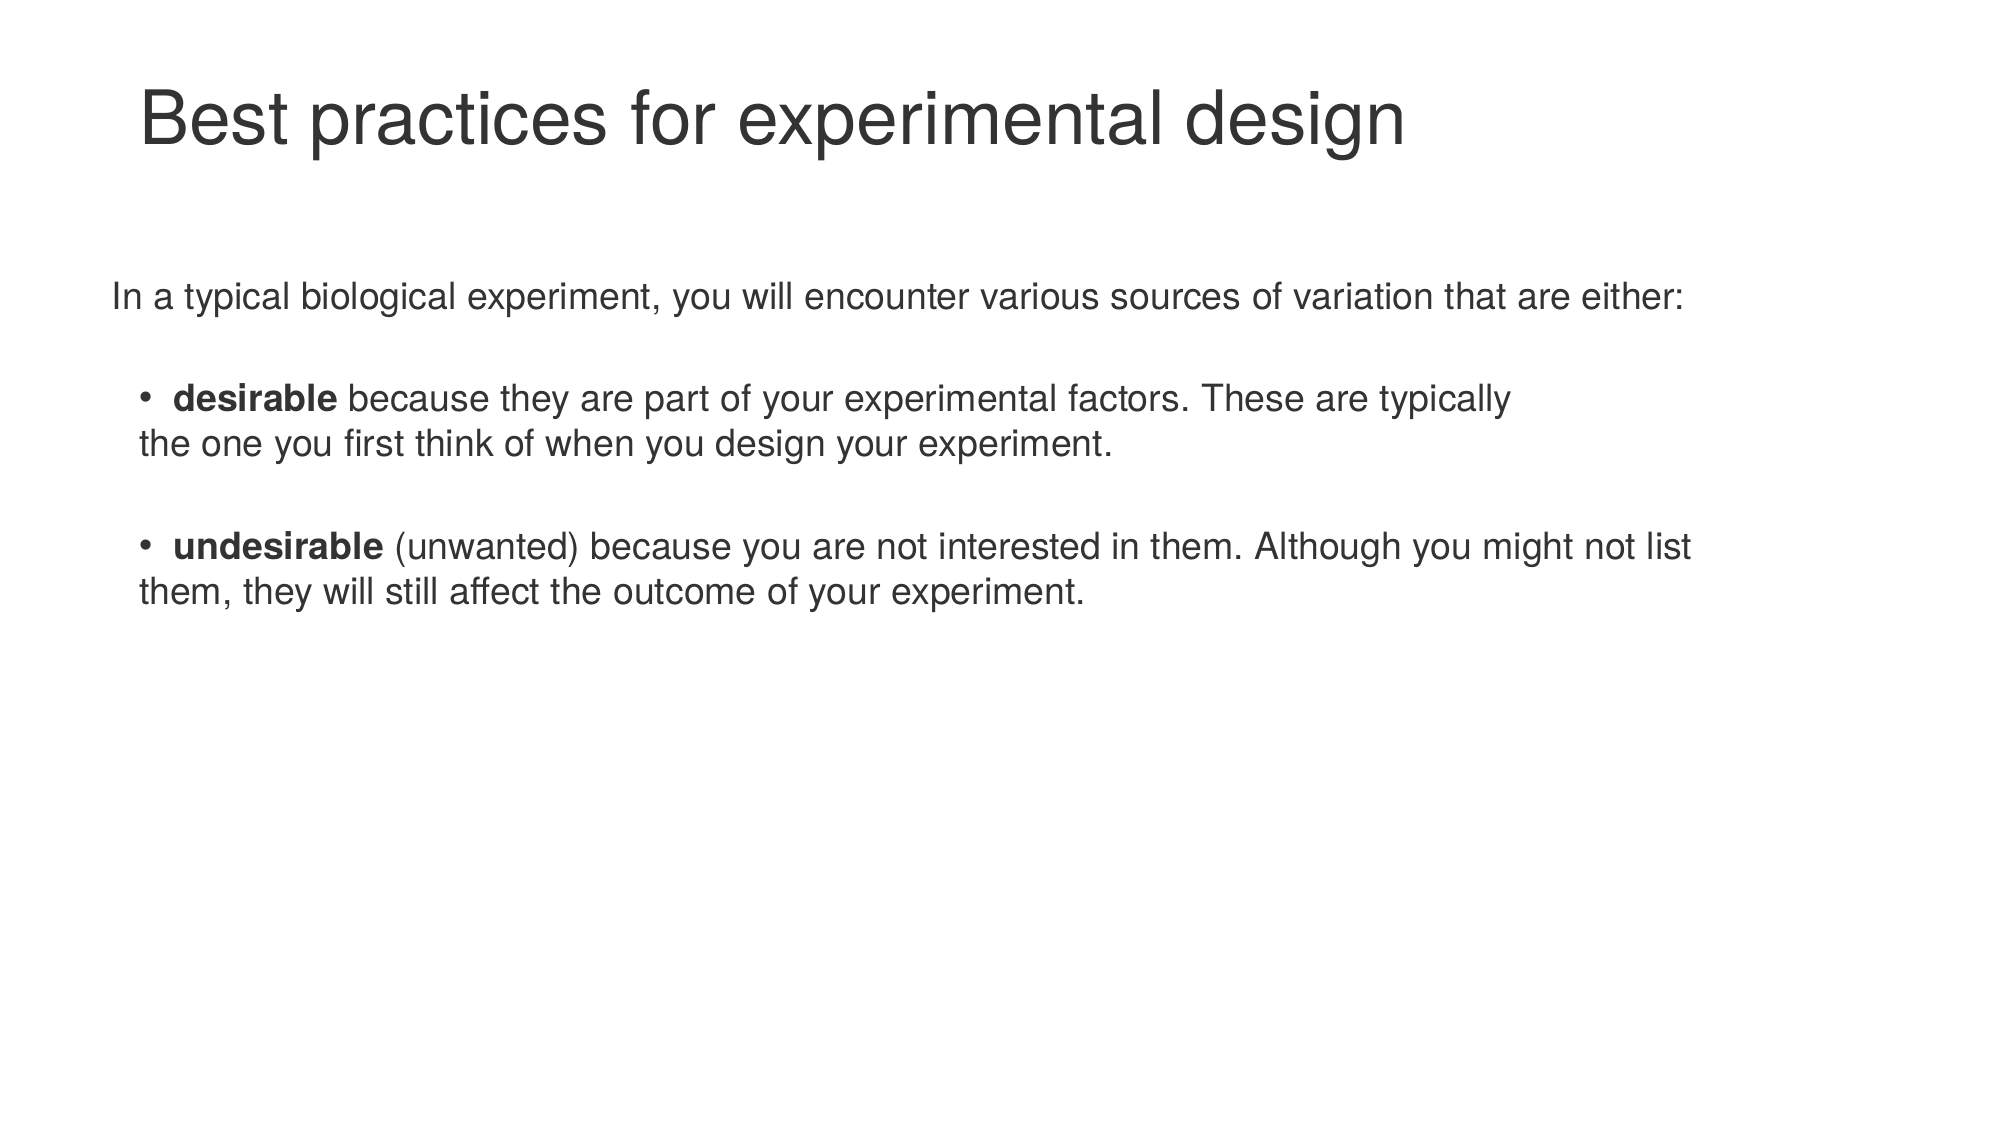

Best practices for experimental design
In a typical biological experiment, you will encounter various sources of variation that are either:
  desirable because they are part of your experimental factors. These are typically  the one you first think of when you design your experiment.
  undesirable (unwanted) because you are not interested in them. Although you might not list them, they will still affect the outcome of your experiment.